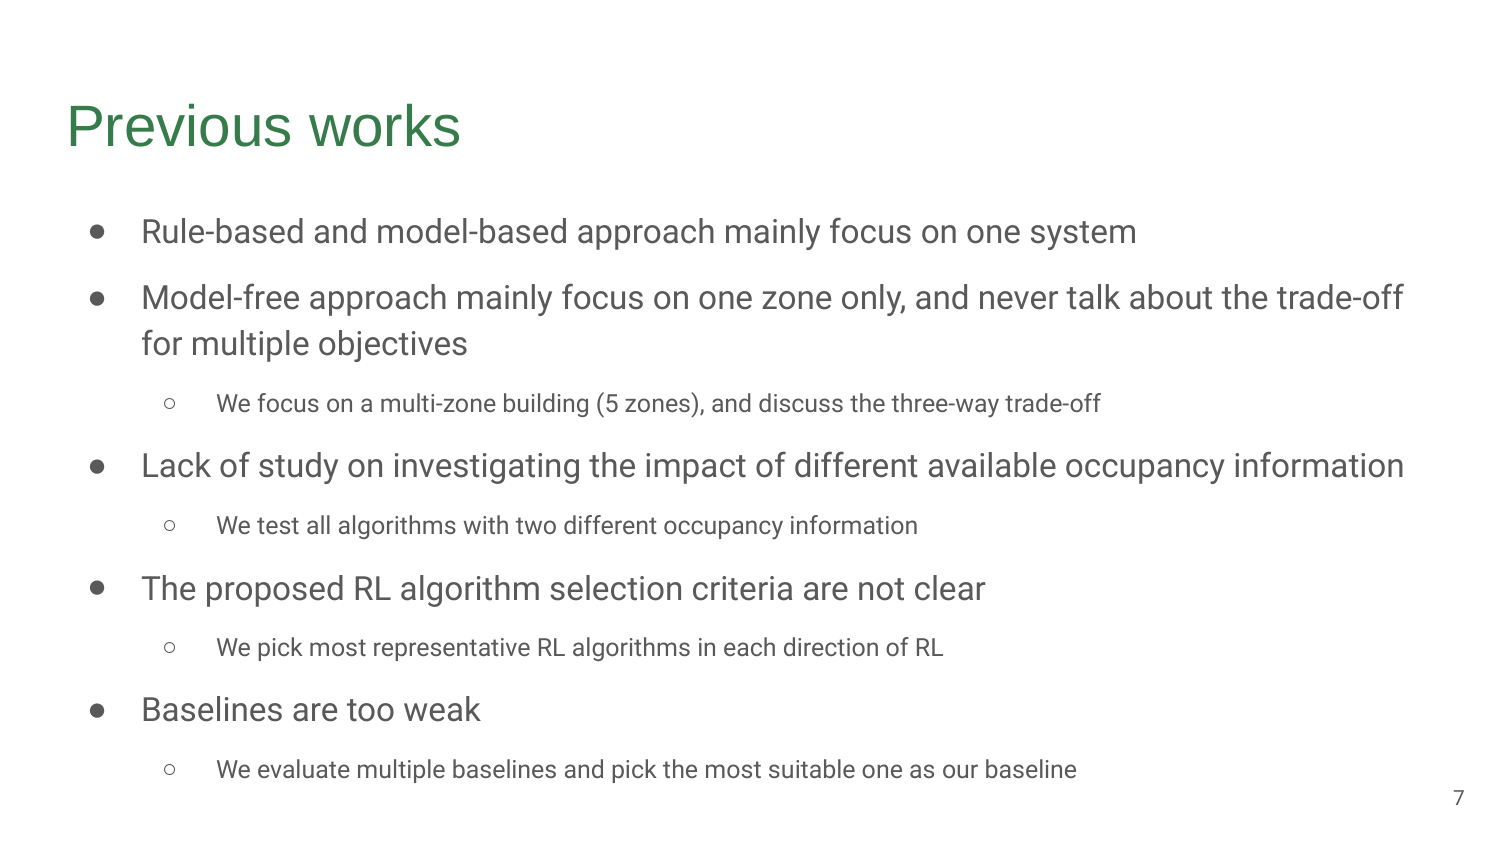

# Previous works
Rule-based and model-based approach mainly focus on one system
Model-free approach mainly focus on one zone only, and never talk about the trade-off for multiple objectives
We focus on a multi-zone building (5 zones), and discuss the three-way trade-off
Lack of study on investigating the impact of different available occupancy information
We test all algorithms with two different occupancy information
The proposed RL algorithm selection criteria are not clear
We pick most representative RL algorithms in each direction of RL
Baselines are too weak
We evaluate multiple baselines and pick the most suitable one as our baseline

7